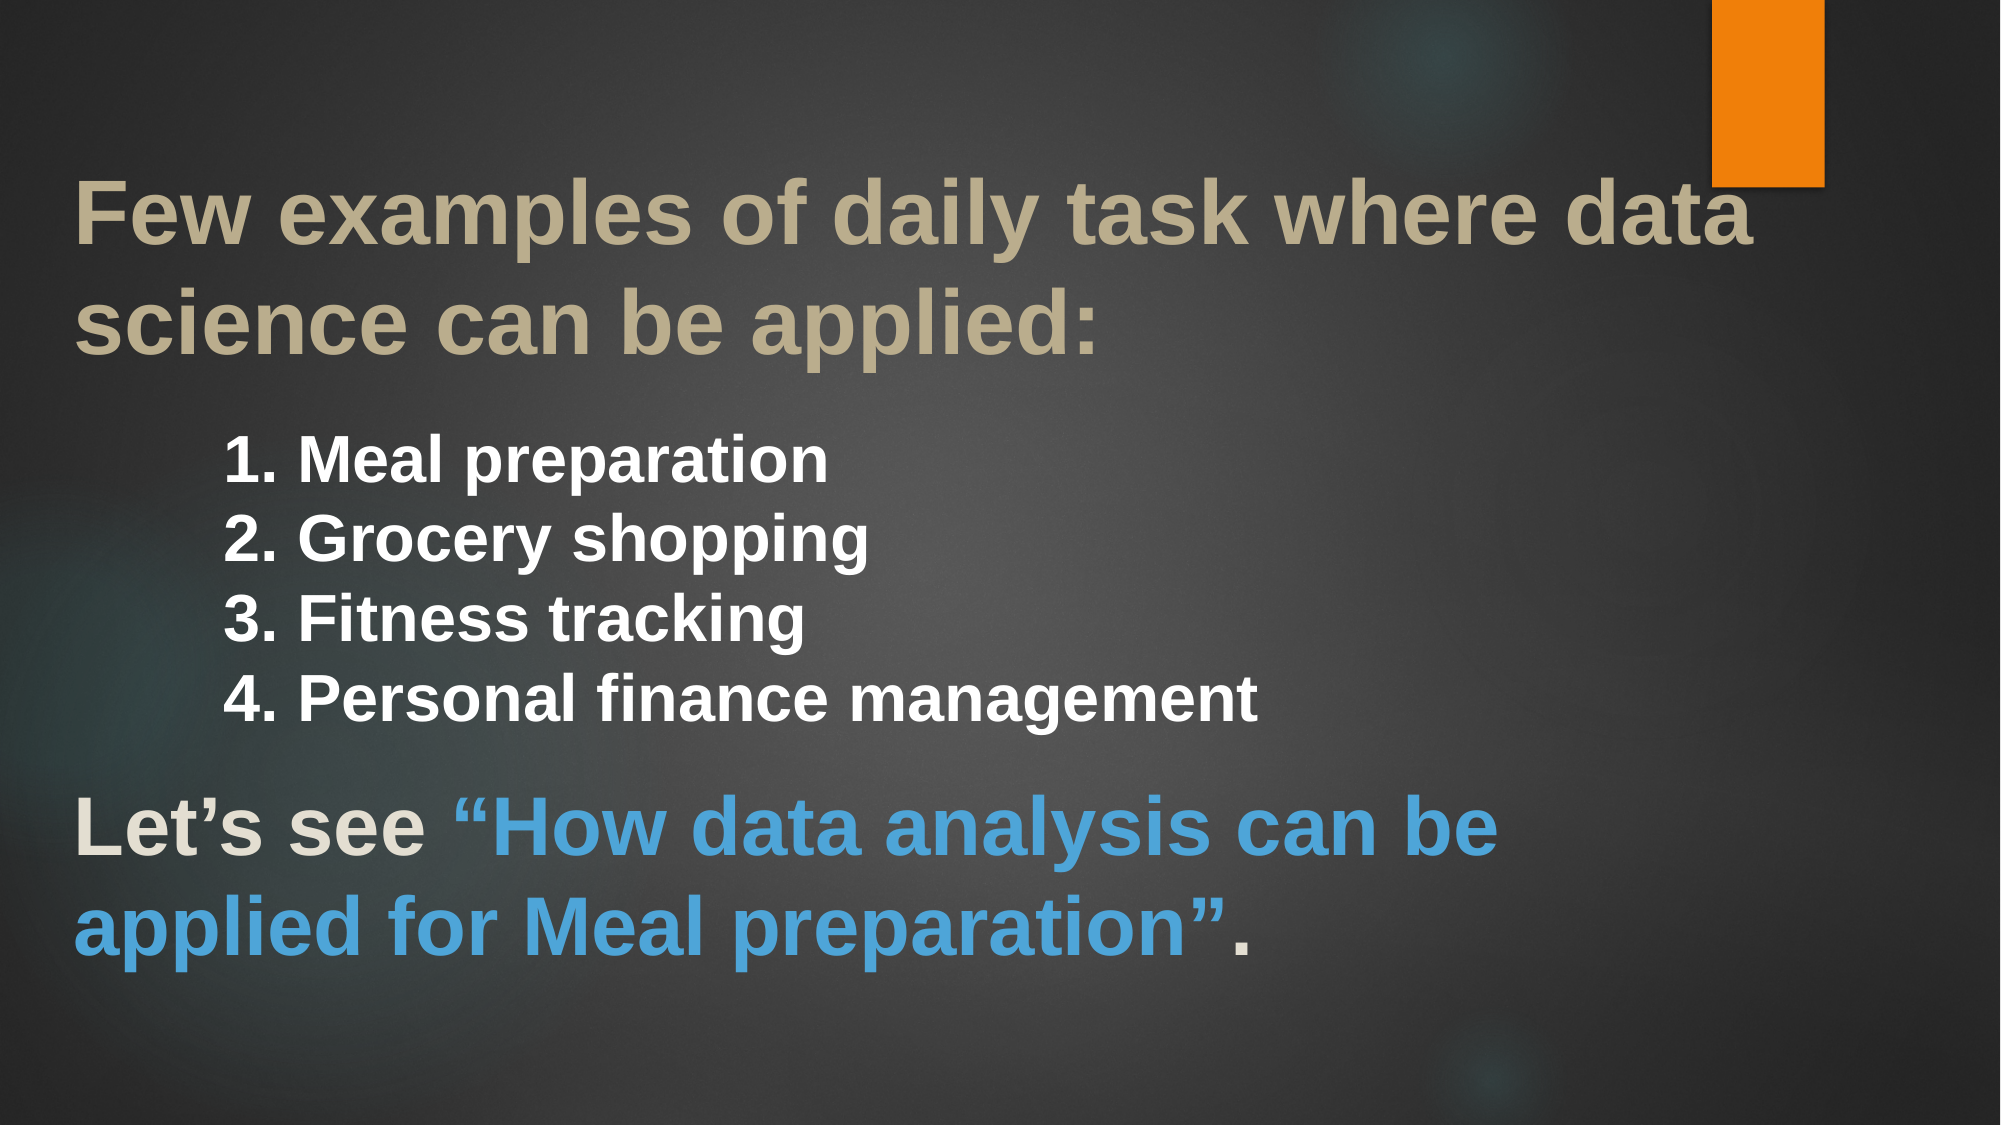

# Few examples of daily task where data science can be applied: Let’s see “How data analysis can be applied for Meal preparation”.
	1. Meal preparation
	2. Grocery shopping
	3. Fitness tracking
	4. Personal finance management